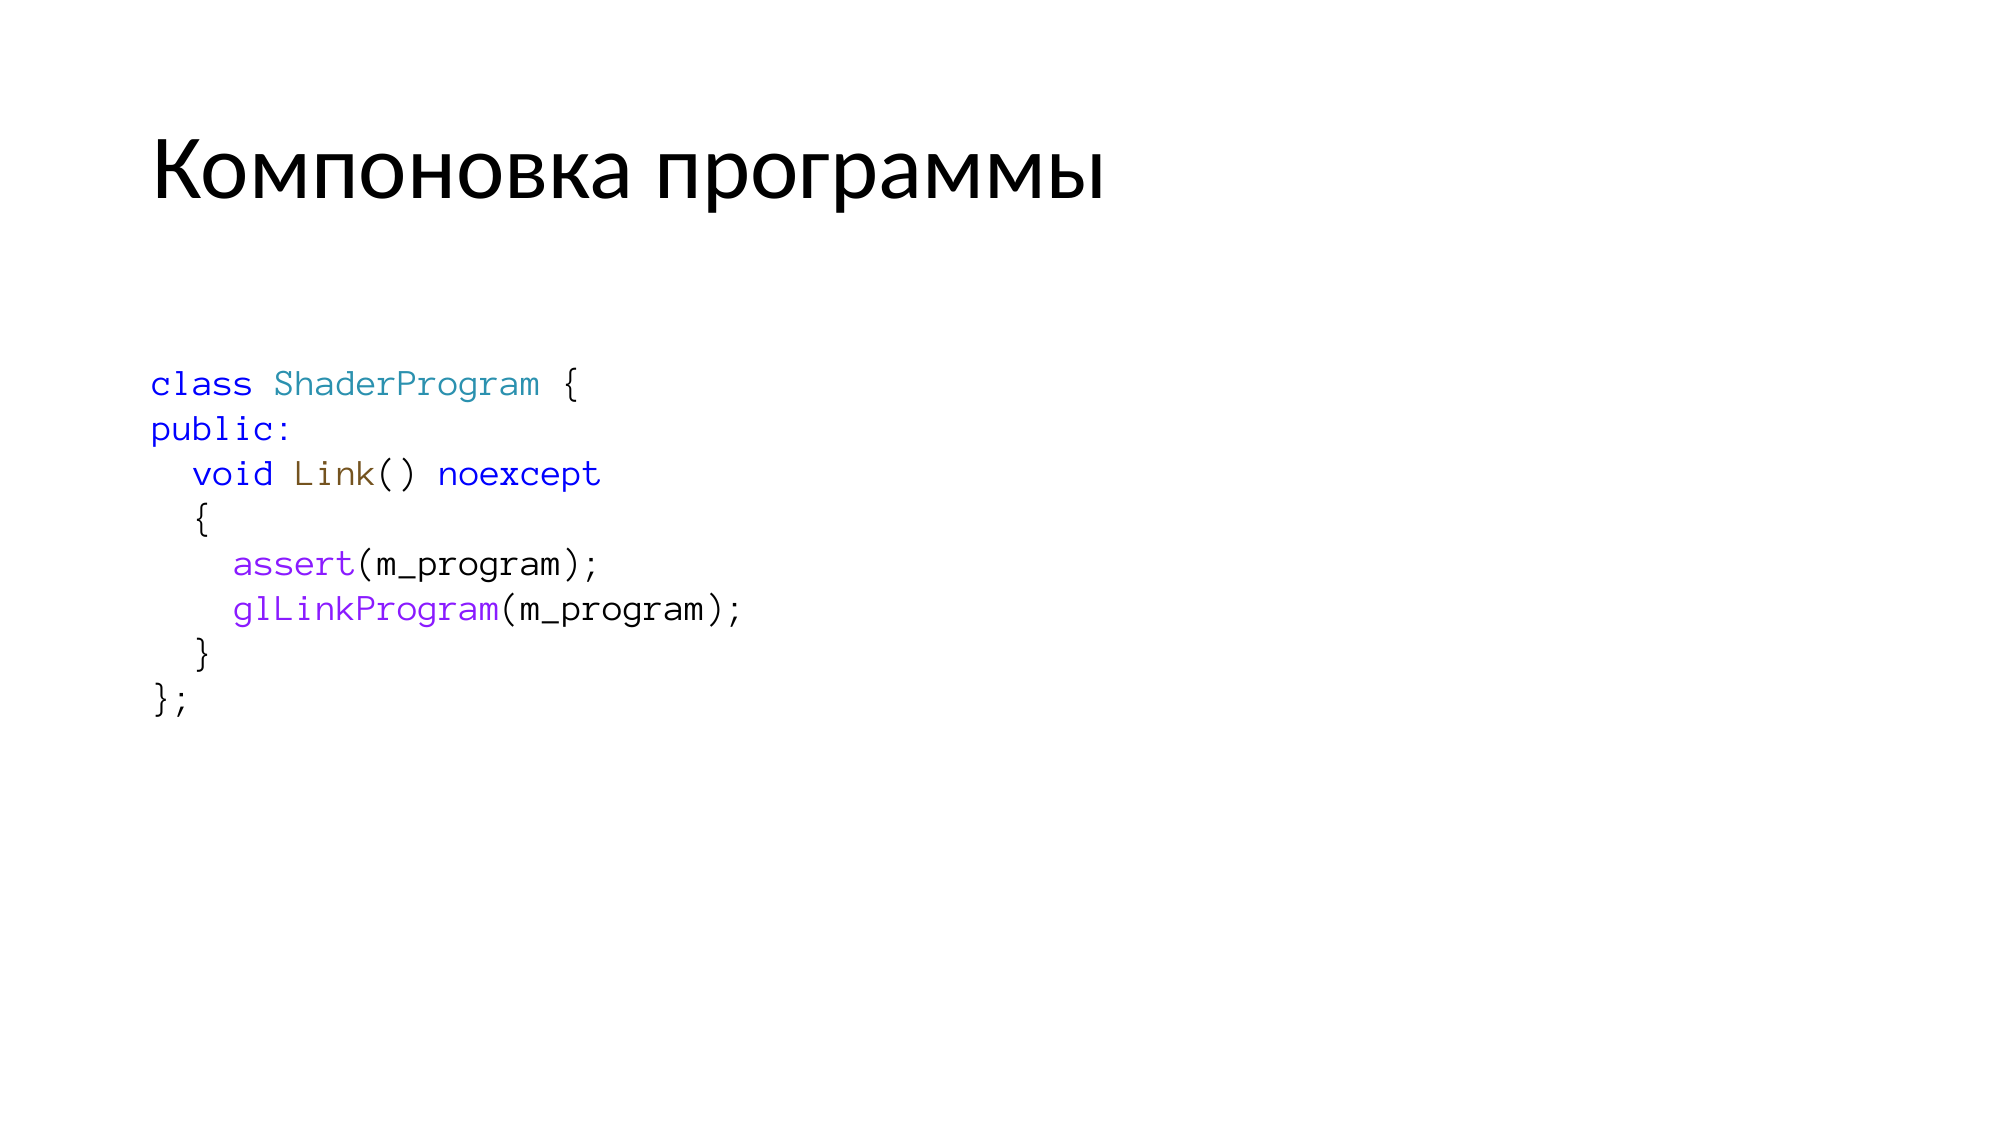

# Компоновка программы
class ShaderProgram {
public:
  void Link() noexcept
  {
    assert(m_program);
    glLinkProgram(m_program);
  }
};